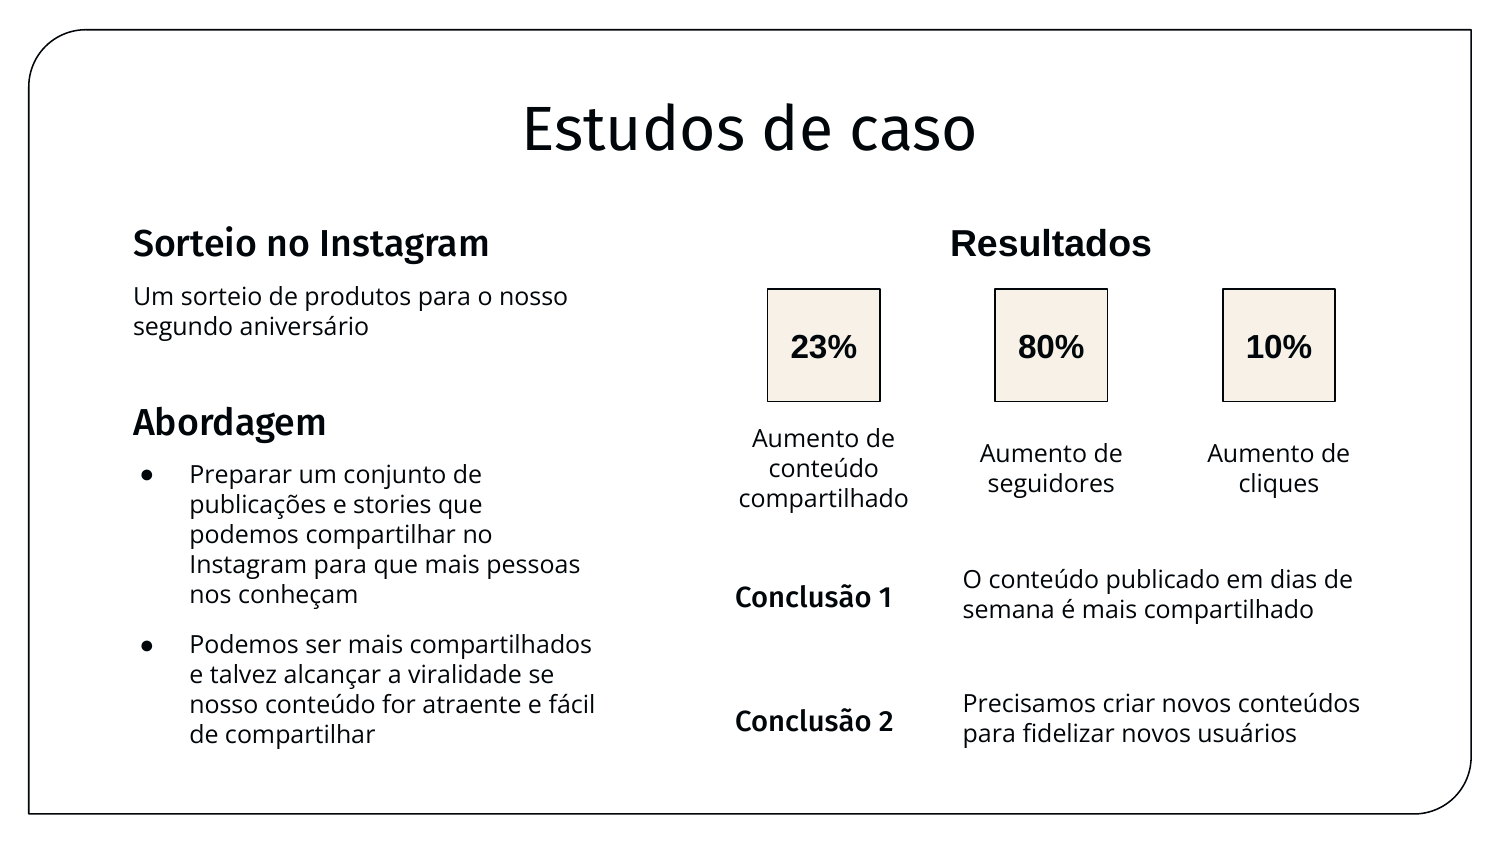

# Estudos de caso
Sorteio no Instagram
Resultados
Um sorteio de produtos para o nosso segundo aniversário
23%
80%
10%
Abordagem
Aumento de conteúdo compartilhado
Aumento de seguidores
Aumento de cliques
Preparar um conjunto de publicações e stories que podemos compartilhar no Instagram para que mais pessoas nos conheçam
Podemos ser mais compartilhados e talvez alcançar a viralidade se nosso conteúdo for atraente e fácil de compartilhar
Conclusão 1
O conteúdo publicado em dias de semana é mais compartilhado
Precisamos criar novos conteúdos para fidelizar novos usuários
Conclusão 2